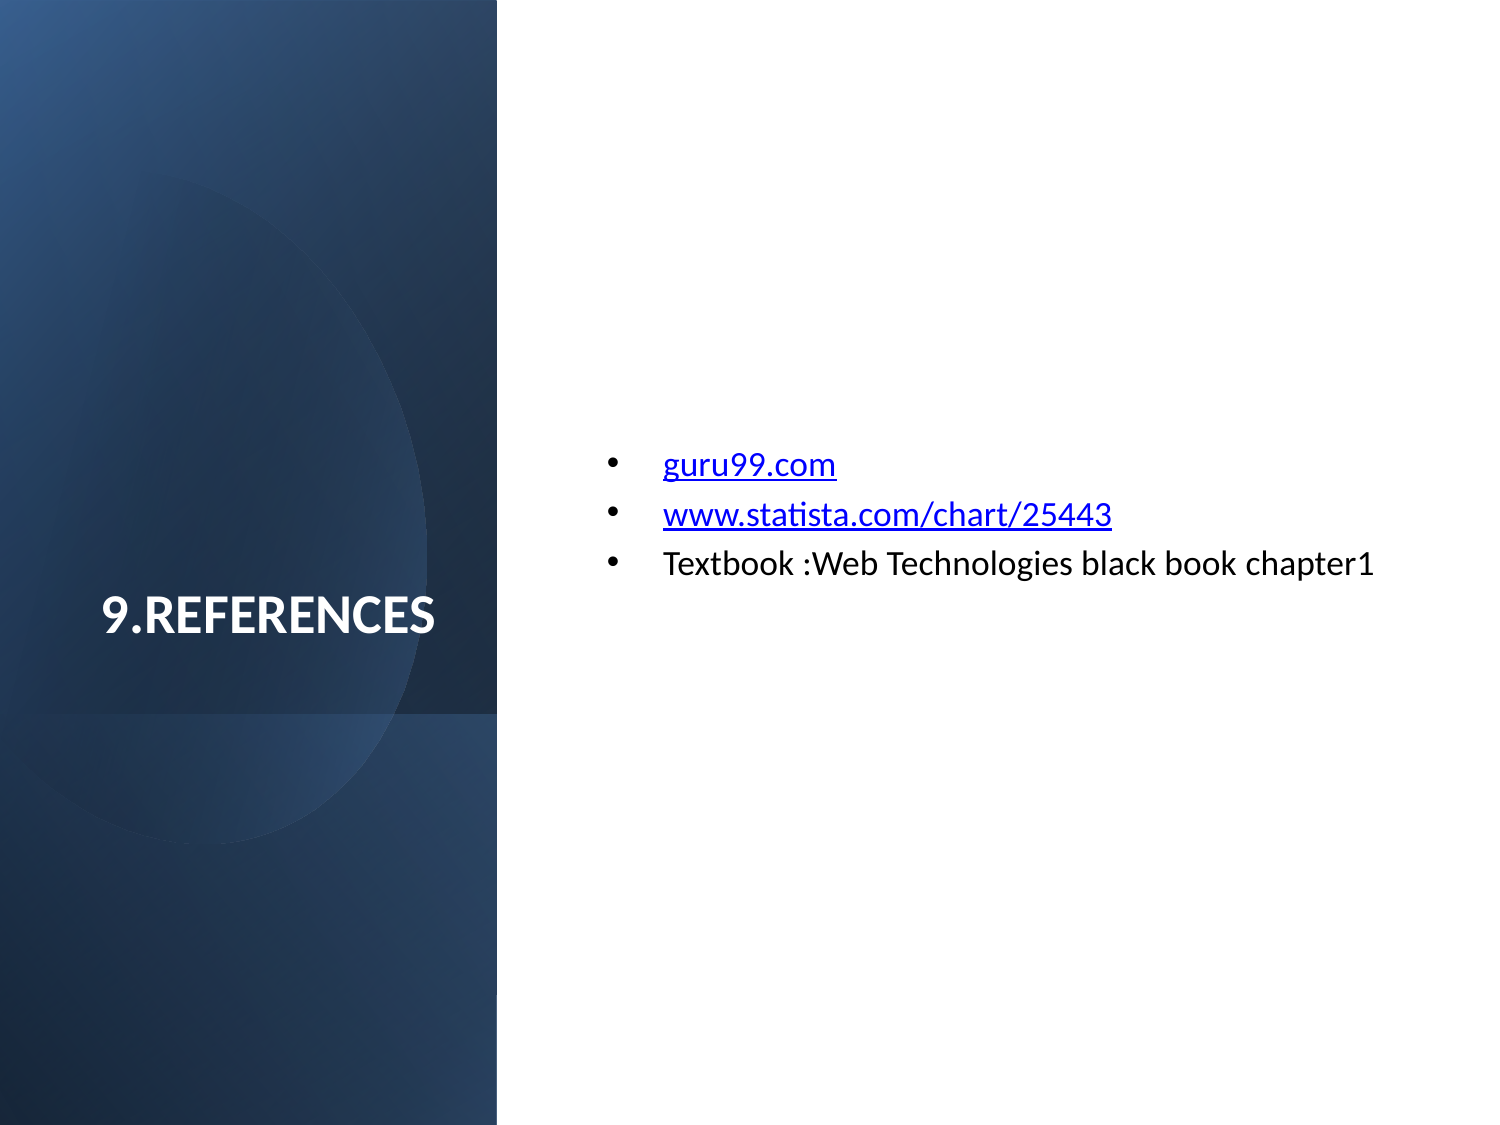

# 9.REFERENCES
guru99.com
www.statista.com/chart/25443
Textbook :Web Technologies black book chapter1